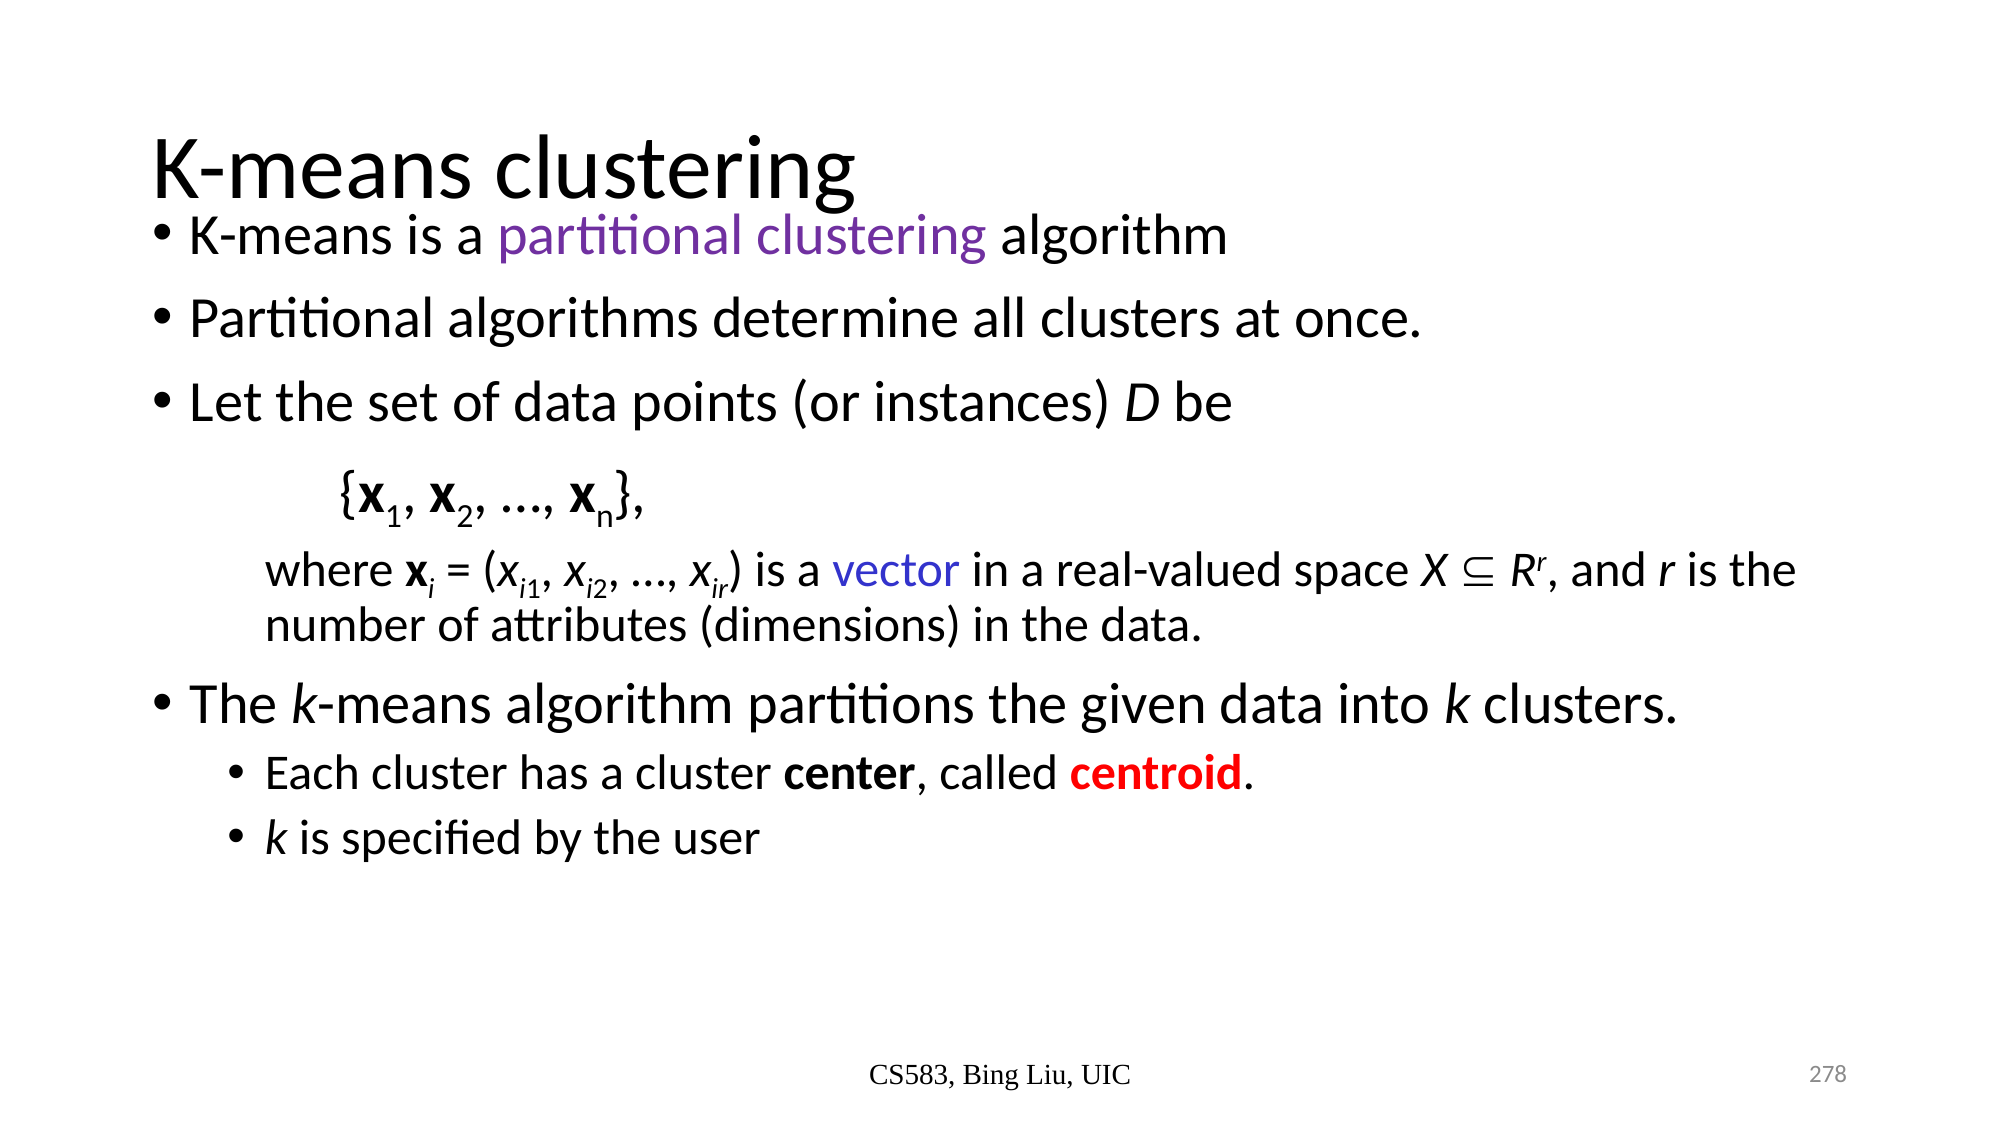

# K-means clustering
K-means is a partitional clustering algorithm
Partitional algorithms determine all clusters at once.
Let the set of data points (or instances) D be
		{x1, x2, …, xn},
	where xi = (xi1, xi2, …, xir) is a vector in a real-valued space X ⊆ Rr, and r is the number of attributes (dimensions) in the data.
The k-means algorithm partitions the given data into k clusters.
Each cluster has a cluster center, called centroid.
k is specified by the user
CS583, Bing Liu, UIC
278